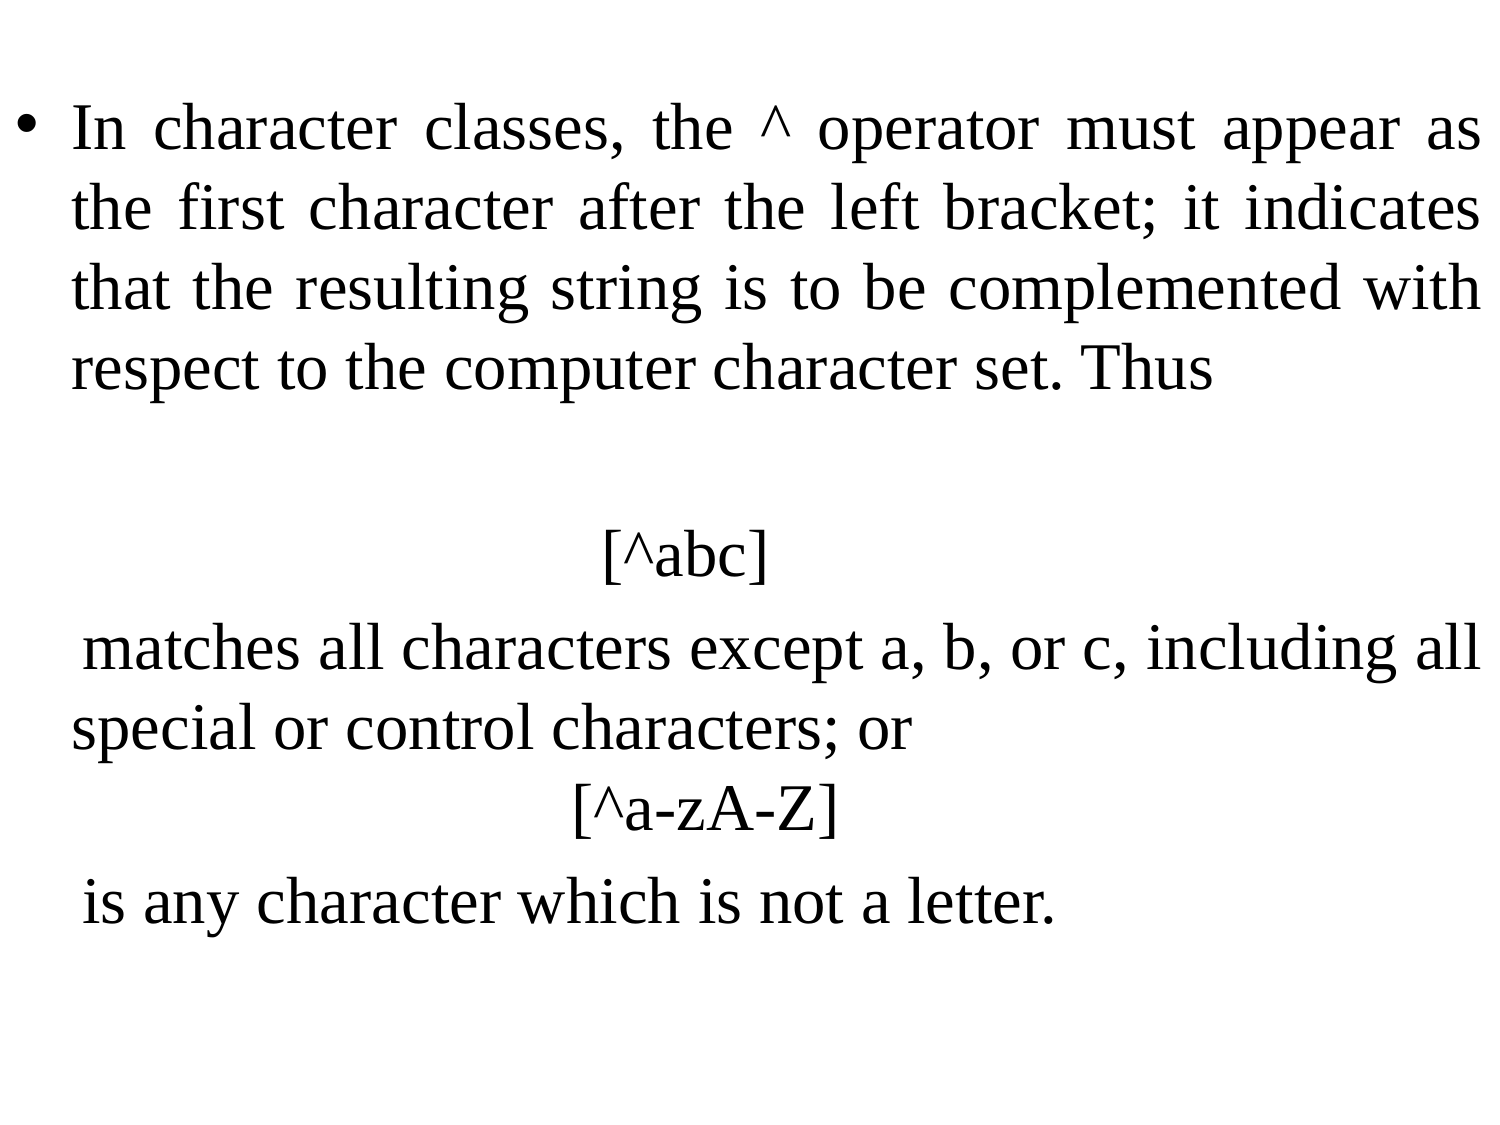

In character classes, the ^ operator must appear as the first character after the left bracket; it indicates that the resulting string is to be complemented with respect to the computer character set. Thus

                                   [^abc]
    matches all characters except a, b, or c, including all special or control characters; or                                       			   [^a-zA-Z]
    is any character which is not a letter.